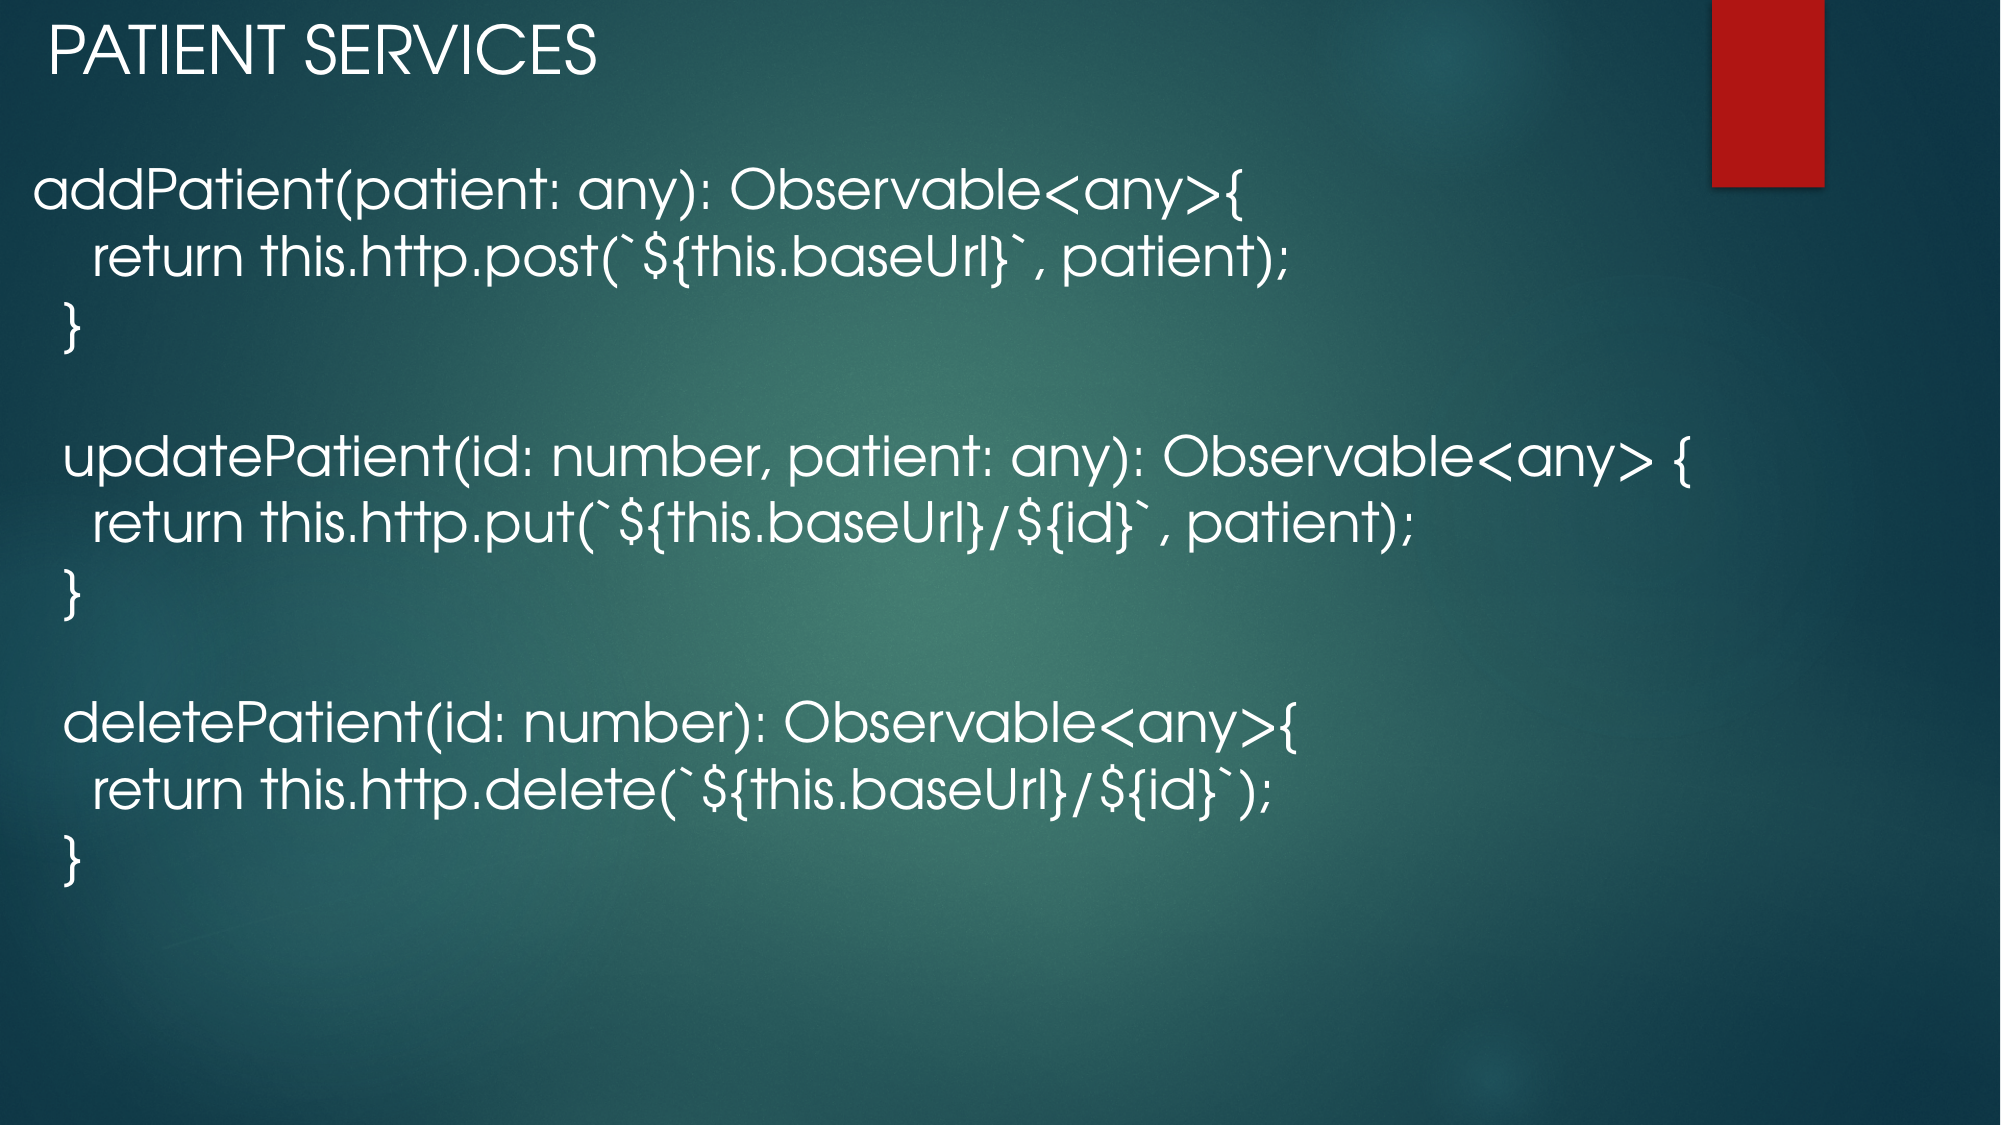

# PATIENT SERVICES addPatient(patient: any): Observable<any>{     return this.http.post(`${this.baseUrl}`, patient);   }   updatePatient(id: number, patient: any): Observable<any> {     return this.http.put(`${this.baseUrl}/${id}`, patient);   }   deletePatient(id: number): Observable<any>{     return this.http.delete(`${this.baseUrl}/${id}`);   }